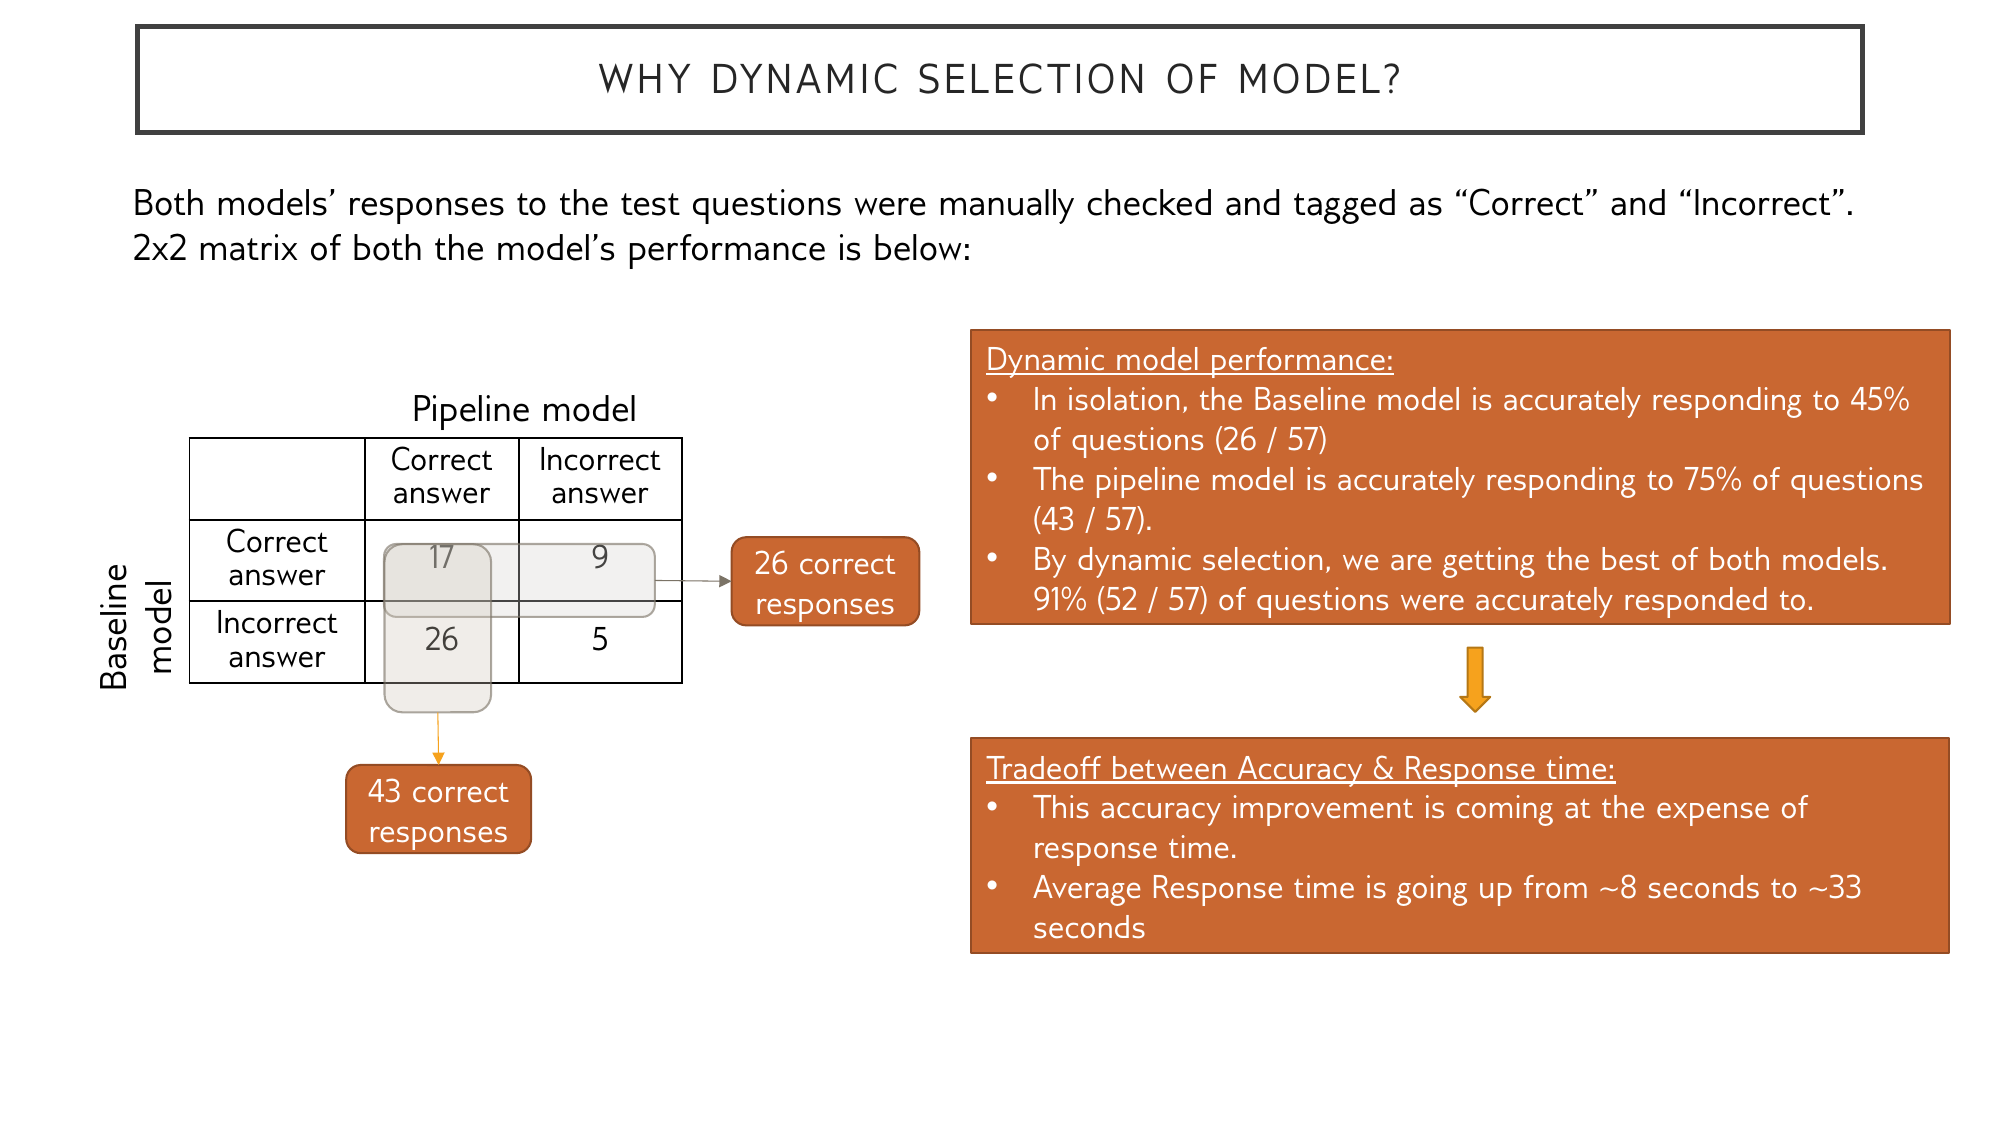

# Why dynamic selection of model?
Both models’ responses to the test questions were manually checked and tagged as “Correct” and “Incorrect”.
2x2 matrix of both the model’s performance is below:
Dynamic model performance:
In isolation, the Baseline model is accurately responding to 45% of questions (26 / 57)
The pipeline model is accurately responding to 75% of questions (43 / 57).
By dynamic selection, we are getting the best of both models. 91% (52 / 57) of questions were accurately responded to.
Pipeline model
|  | Correct answer | Incorrect answer |
| --- | --- | --- |
| Correct answer | 17 | 9 |
| Incorrect answer | 26 | 5 |
26 correct responses

Baseline model

Tradeoff between Accuracy & Response time:
This accuracy improvement is coming at the expense of response time.
Average Response time is going up from ~8 seconds to ~33 seconds
43 correct responses